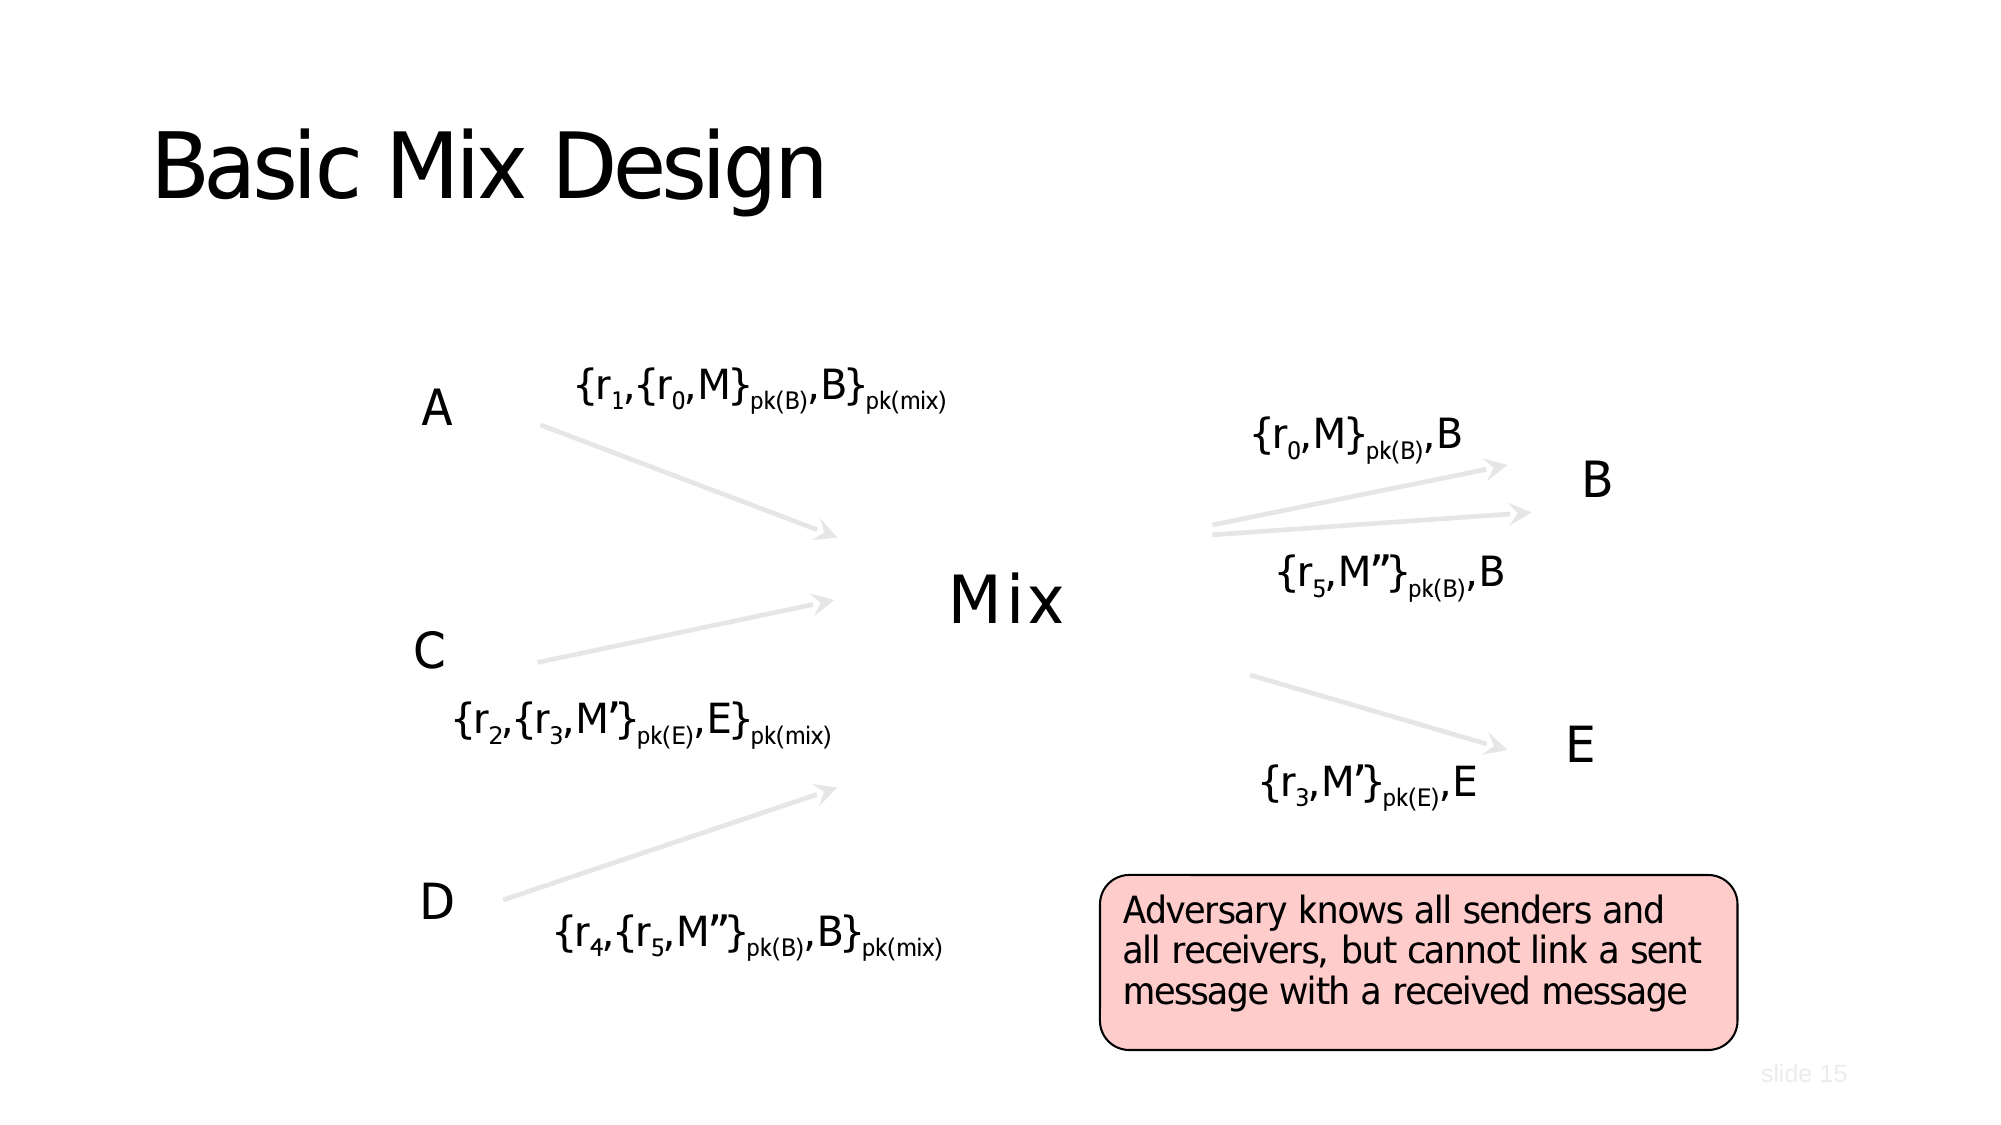

# Basic Mix Design
{r1,{r0,M}pk(B),B}pk(mix)

A
{r0,M}pk(B),B

B

{r5,M’’}pk(B),B

{r3,M’}pk(E),E
Mix

{r2,{r3,M’}pk(E),E}pk(mix)
C
E

{r4,{r5,M’’}pk(B),B}pk(mix)
D
Adversary knows all senders and
all receivers, but cannot link a sent
message with a received message
slide 15